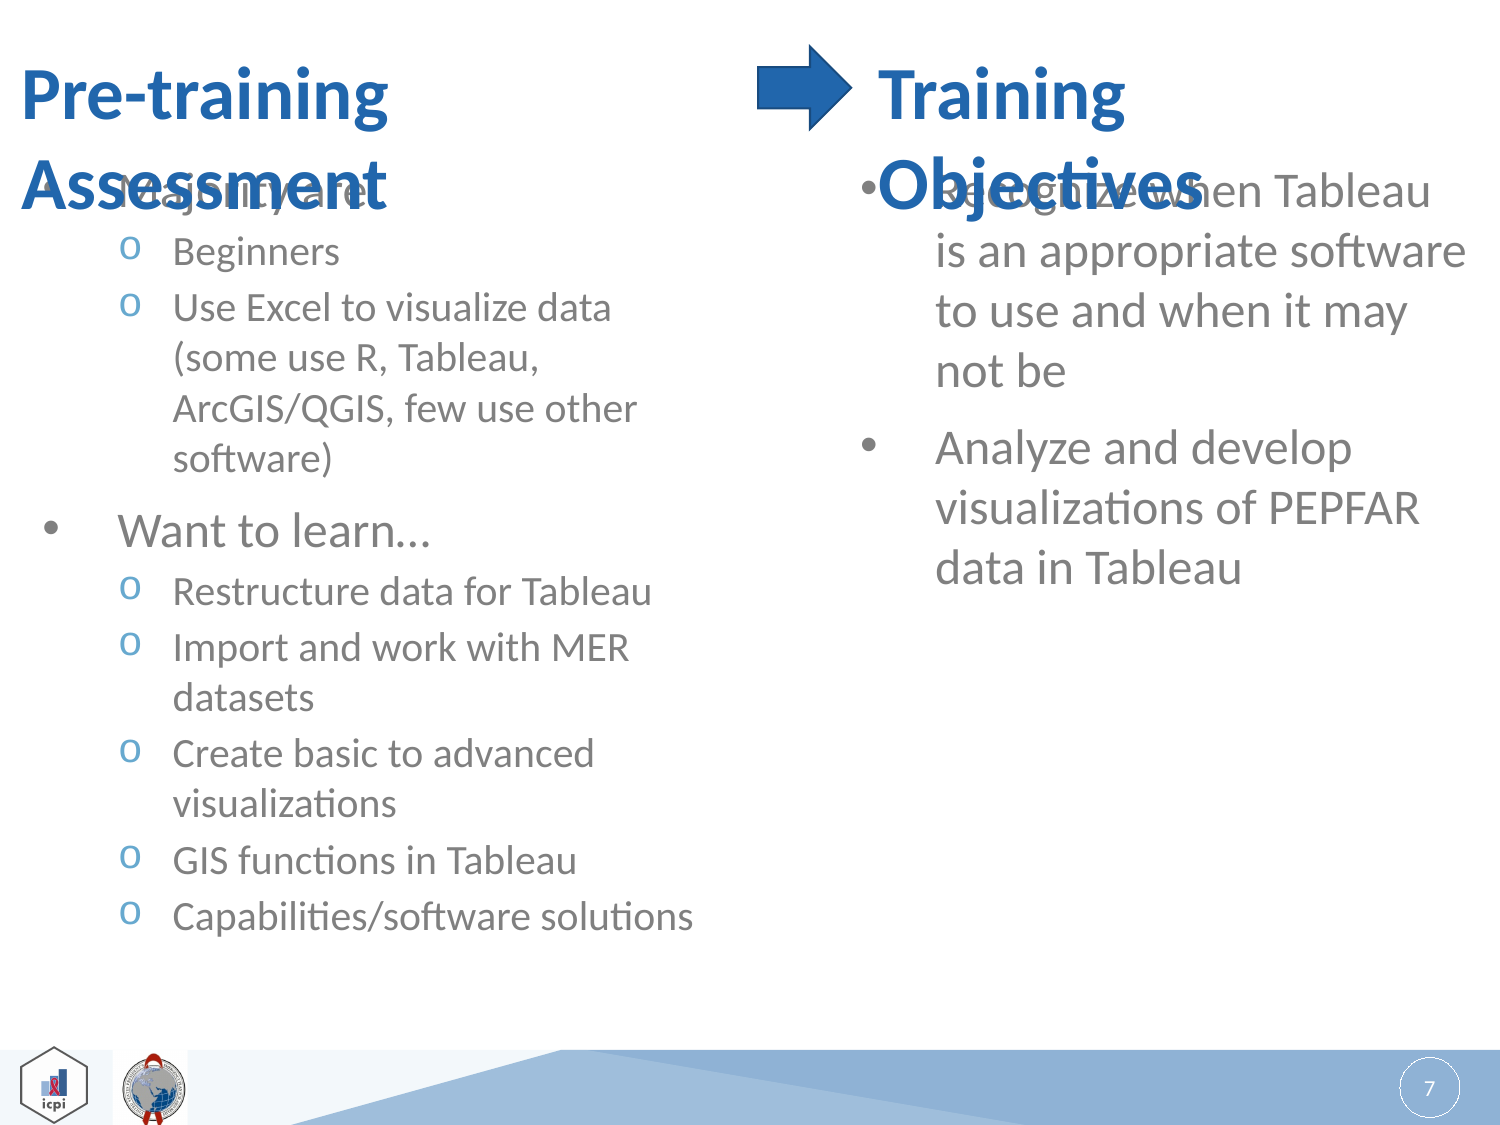

Pre-training Assessment
# Training Objectives

Majority are:
Beginners
Use Excel to visualize data (some use R, Tableau, ArcGIS/QGIS, few use other software)
Want to learn…
Restructure data for Tableau
Import and work with MER datasets
Create basic to advanced visualizations
GIS functions in Tableau
Capabilities/software solutions

Recognize when Tableau is an appropriate software to use and when it may not be
Analyze and develop visualizations of PEPFAR data in Tableau

7